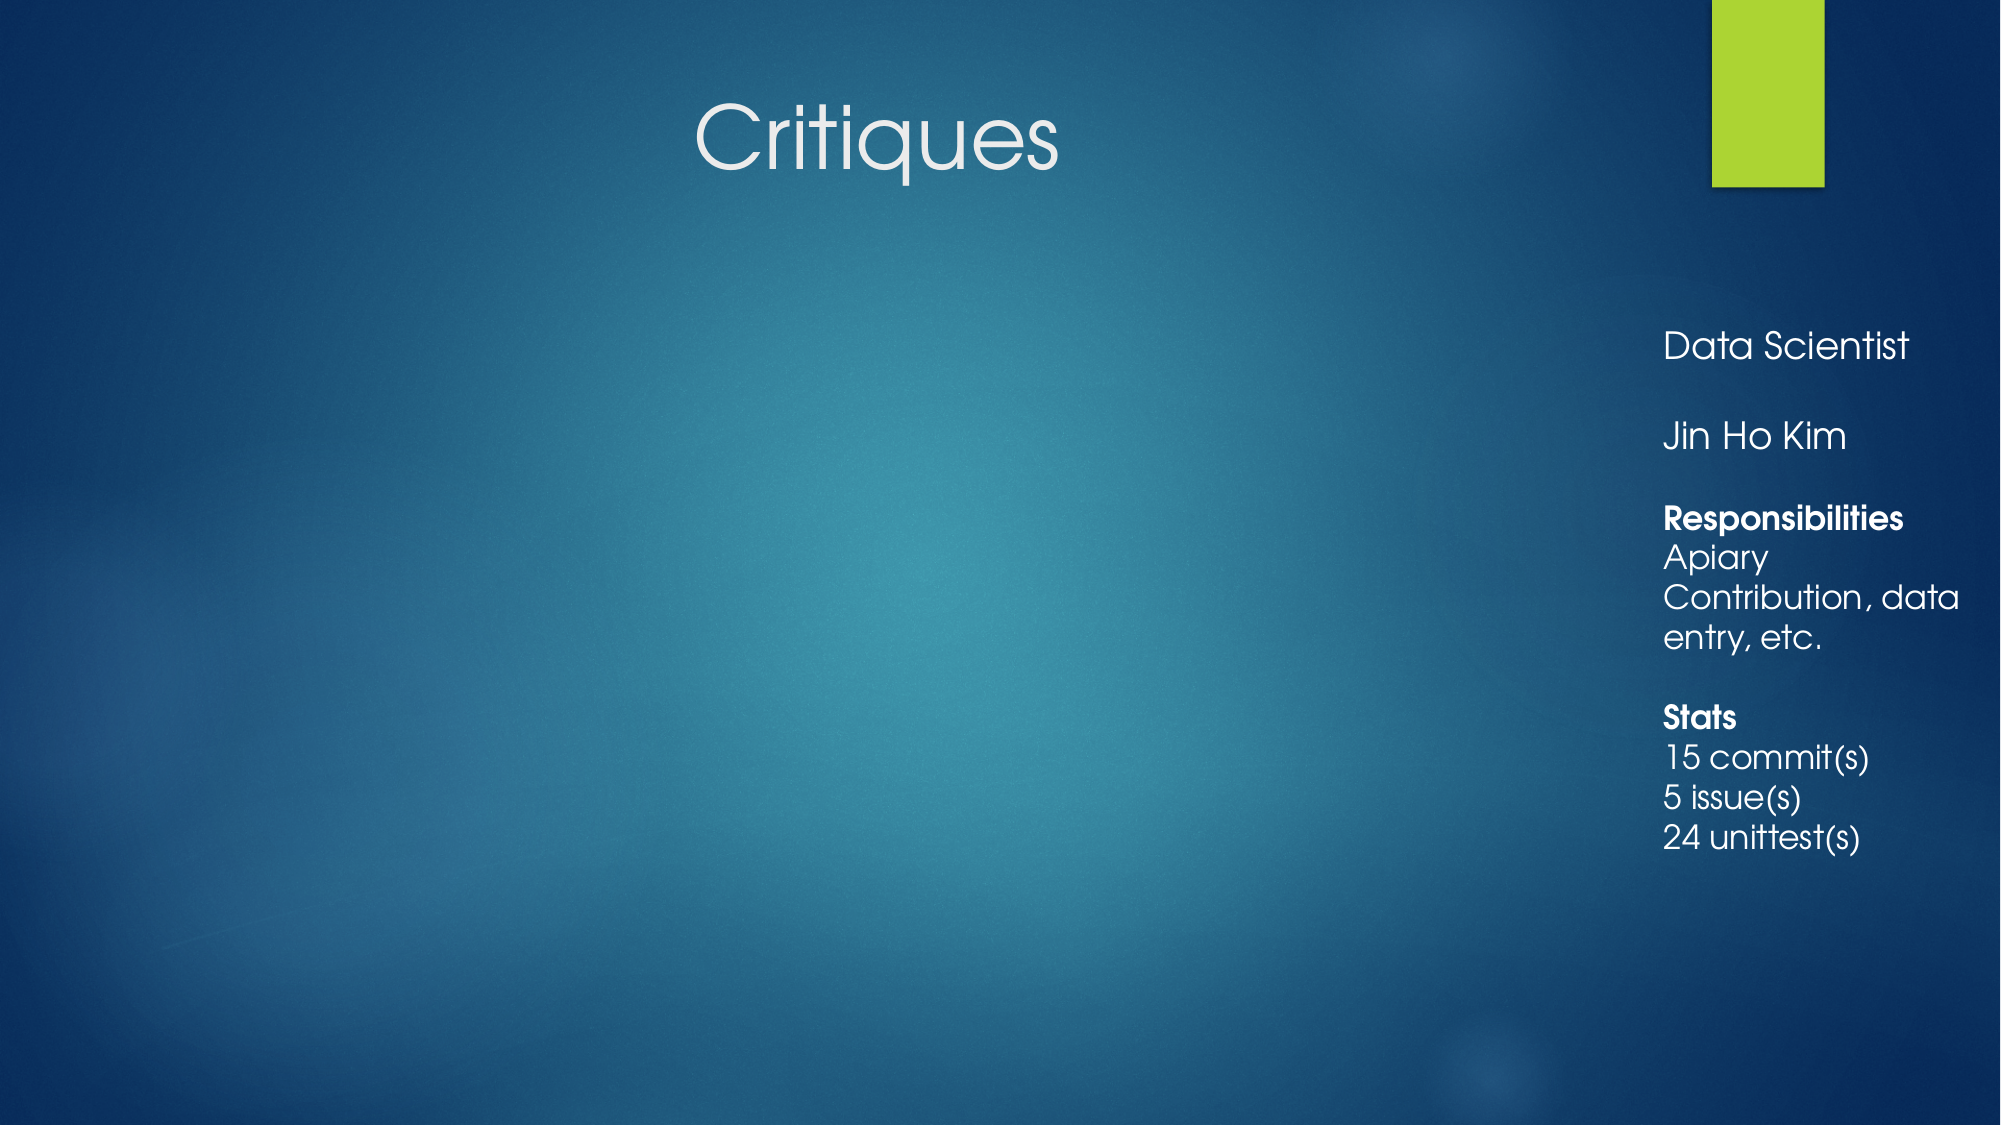

# Critiques

Data Scientist

Jin Ho Kim

Responsibilities
Apiary Contribution, data entry, etc.

Stats
15 commit(s)
5 issue(s)
24 unittest(s)